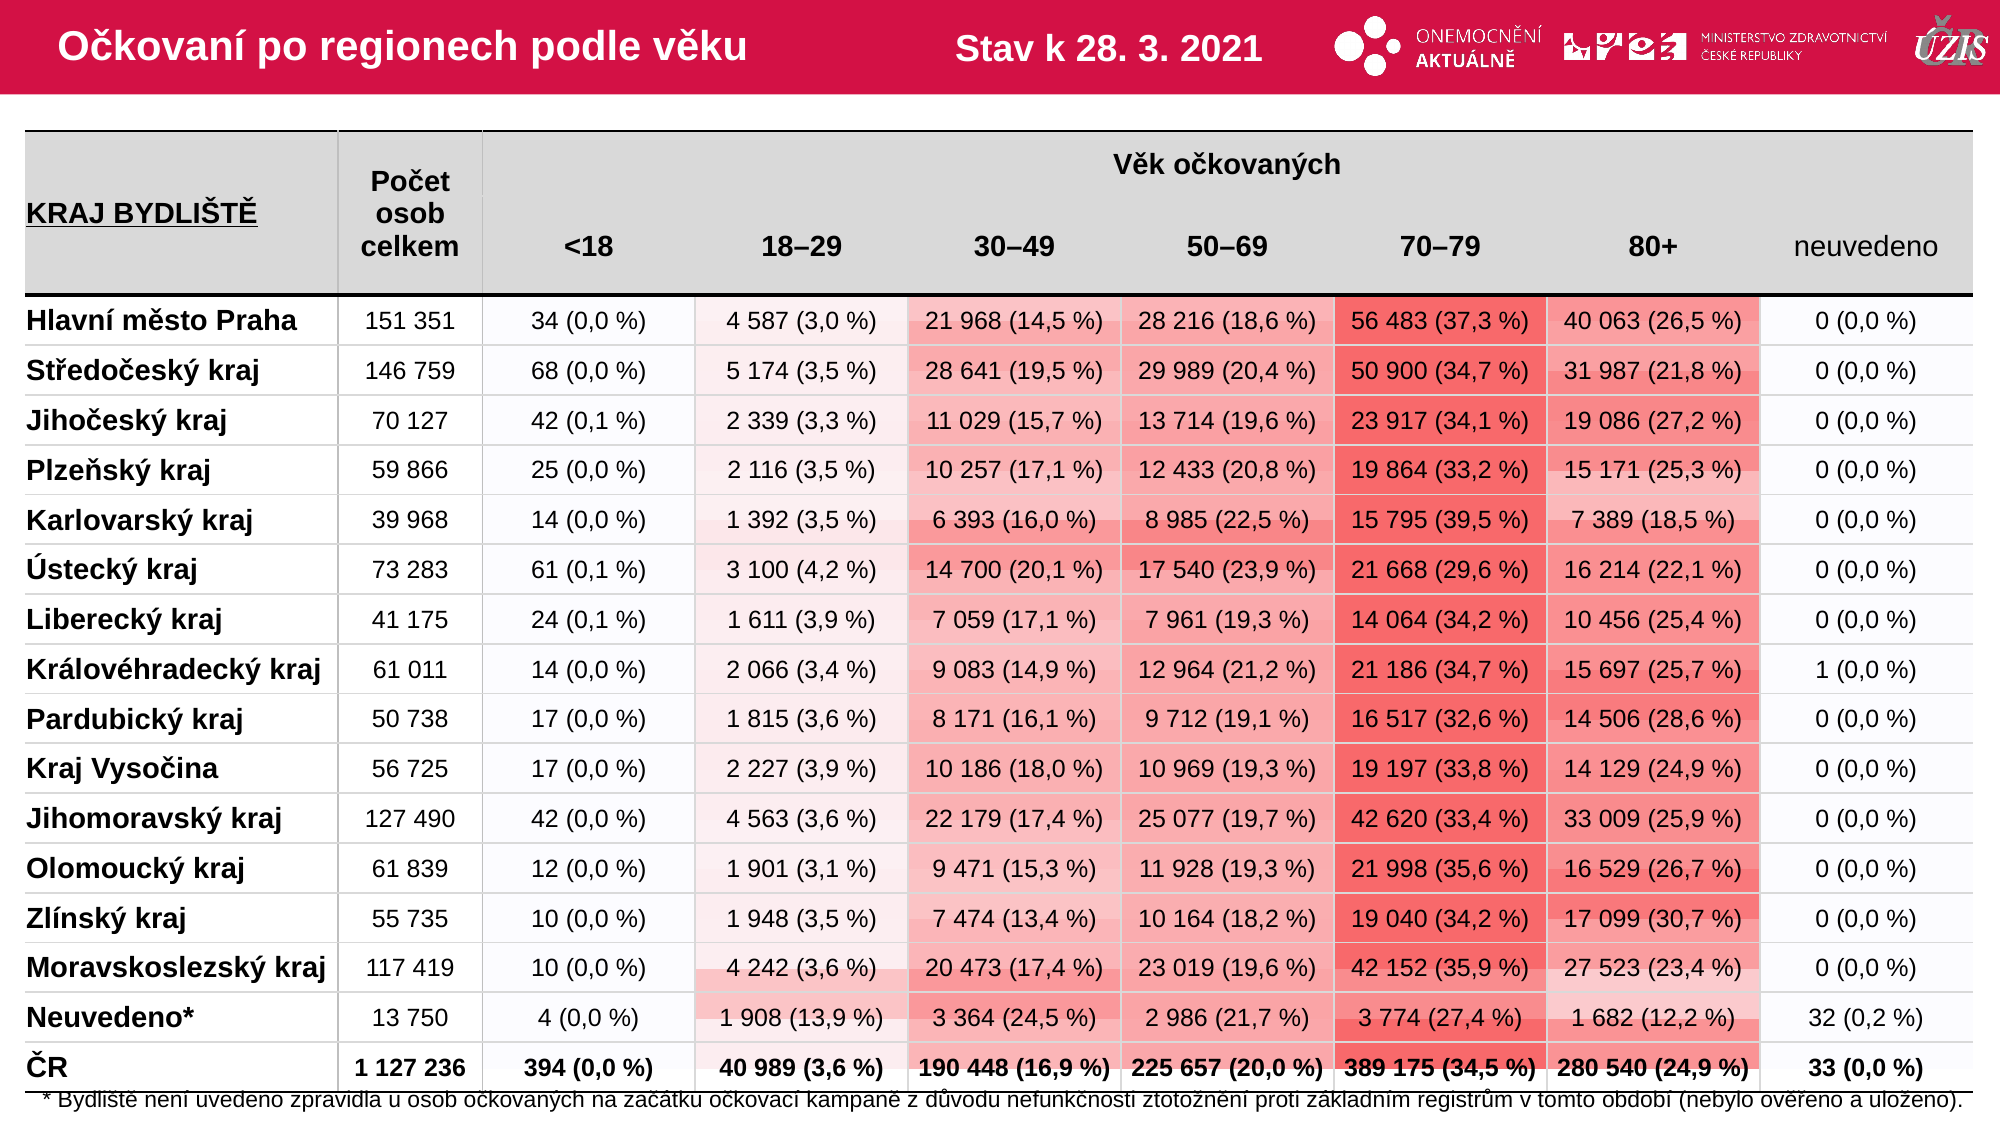

# Očkovaní po regionech podle věku
Stav k 28. 3. 2021
| KRAJ BYDLIŠTĚ | Počet osob celkem | Věk očkovaných |  |  |  |  |  |  |
| --- | --- | --- | --- | --- | --- | --- | --- | --- |
|  |  | <18 | 18–29 | 30–49 | 50–69 | 70–79 | 80+ | neuvedeno |
| Hlavní město Praha | 151 351 | 34 (0,0 %) | 4 587 (3,0 %) | 21 968 (14,5 %) | 28 216 (18,6 %) | 56 483 (37,3 %) | 40 063 (26,5 %) | 0 (0,0 %) |
| Středočeský kraj | 146 759 | 68 (0,0 %) | 5 174 (3,5 %) | 28 641 (19,5 %) | 29 989 (20,4 %) | 50 900 (34,7 %) | 31 987 (21,8 %) | 0 (0,0 %) |
| Jihočeský kraj | 70 127 | 42 (0,1 %) | 2 339 (3,3 %) | 11 029 (15,7 %) | 13 714 (19,6 %) | 23 917 (34,1 %) | 19 086 (27,2 %) | 0 (0,0 %) |
| Plzeňský kraj | 59 866 | 25 (0,0 %) | 2 116 (3,5 %) | 10 257 (17,1 %) | 12 433 (20,8 %) | 19 864 (33,2 %) | 15 171 (25,3 %) | 0 (0,0 %) |
| Karlovarský kraj | 39 968 | 14 (0,0 %) | 1 392 (3,5 %) | 6 393 (16,0 %) | 8 985 (22,5 %) | 15 795 (39,5 %) | 7 389 (18,5 %) | 0 (0,0 %) |
| Ústecký kraj | 73 283 | 61 (0,1 %) | 3 100 (4,2 %) | 14 700 (20,1 %) | 17 540 (23,9 %) | 21 668 (29,6 %) | 16 214 (22,1 %) | 0 (0,0 %) |
| Liberecký kraj | 41 175 | 24 (0,1 %) | 1 611 (3,9 %) | 7 059 (17,1 %) | 7 961 (19,3 %) | 14 064 (34,2 %) | 10 456 (25,4 %) | 0 (0,0 %) |
| Královéhradecký kraj | 61 011 | 14 (0,0 %) | 2 066 (3,4 %) | 9 083 (14,9 %) | 12 964 (21,2 %) | 21 186 (34,7 %) | 15 697 (25,7 %) | 1 (0,0 %) |
| Pardubický kraj | 50 738 | 17 (0,0 %) | 1 815 (3,6 %) | 8 171 (16,1 %) | 9 712 (19,1 %) | 16 517 (32,6 %) | 14 506 (28,6 %) | 0 (0,0 %) |
| Kraj Vysočina | 56 725 | 17 (0,0 %) | 2 227 (3,9 %) | 10 186 (18,0 %) | 10 969 (19,3 %) | 19 197 (33,8 %) | 14 129 (24,9 %) | 0 (0,0 %) |
| Jihomoravský kraj | 127 490 | 42 (0,0 %) | 4 563 (3,6 %) | 22 179 (17,4 %) | 25 077 (19,7 %) | 42 620 (33,4 %) | 33 009 (25,9 %) | 0 (0,0 %) |
| Olomoucký kraj | 61 839 | 12 (0,0 %) | 1 901 (3,1 %) | 9 471 (15,3 %) | 11 928 (19,3 %) | 21 998 (35,6 %) | 16 529 (26,7 %) | 0 (0,0 %) |
| Zlínský kraj | 55 735 | 10 (0,0 %) | 1 948 (3,5 %) | 7 474 (13,4 %) | 10 164 (18,2 %) | 19 040 (34,2 %) | 17 099 (30,7 %) | 0 (0,0 %) |
| Moravskoslezský kraj | 117 419 | 10 (0,0 %) | 4 242 (3,6 %) | 20 473 (17,4 %) | 23 019 (19,6 %) | 42 152 (35,9 %) | 27 523 (23,4 %) | 0 (0,0 %) |
| Neuvedeno\* | 13 750 | 4 (0,0 %) | 1 908 (13,9 %) | 3 364 (24,5 %) | 2 986 (21,7 %) | 3 774 (27,4 %) | 1 682 (12,2 %) | 32 (0,2 %) |
| ČR | 1 127 236 | 394 (0,0 %) | 40 989 (3,6 %) | 190 448 (16,9 %) | 225 657 (20,0 %) | 389 175 (34,5 %) | 280 540 (24,9 %) | 33 (0,0 %) |
|  |  |  |  |  |  |  |
| --- | --- | --- | --- | --- | --- | --- |
|  |  |  |  |  |  |  |
|  |  |  |  |  |  |  |
|  |  |  |  |  |  |  |
|  |  |  |  |  |  |  |
|  |  |  |  |  |  |  |
|  |  |  |  |  |  |  |
|  |  |  |  |  |  |  |
|  |  |  |  |  |  |  |
|  |  |  |  |  |  |  |
|  |  |  |  |  |  |  |
|  |  |  |  |  |  |  |
|  |  |  |  |  |  |  |
|  |  |  |  |  |  |  |
|  |  |  |  |  |  |  |
|  |  |  |  |  |  |  |
* Bydliště není uvedeno zpravidla u osob očkovaných na začátku očkovací kampaně z důvodu nefunkčnosti ztotožnění proti základním registrům v tomto období (nebylo ověřeno a uloženo).